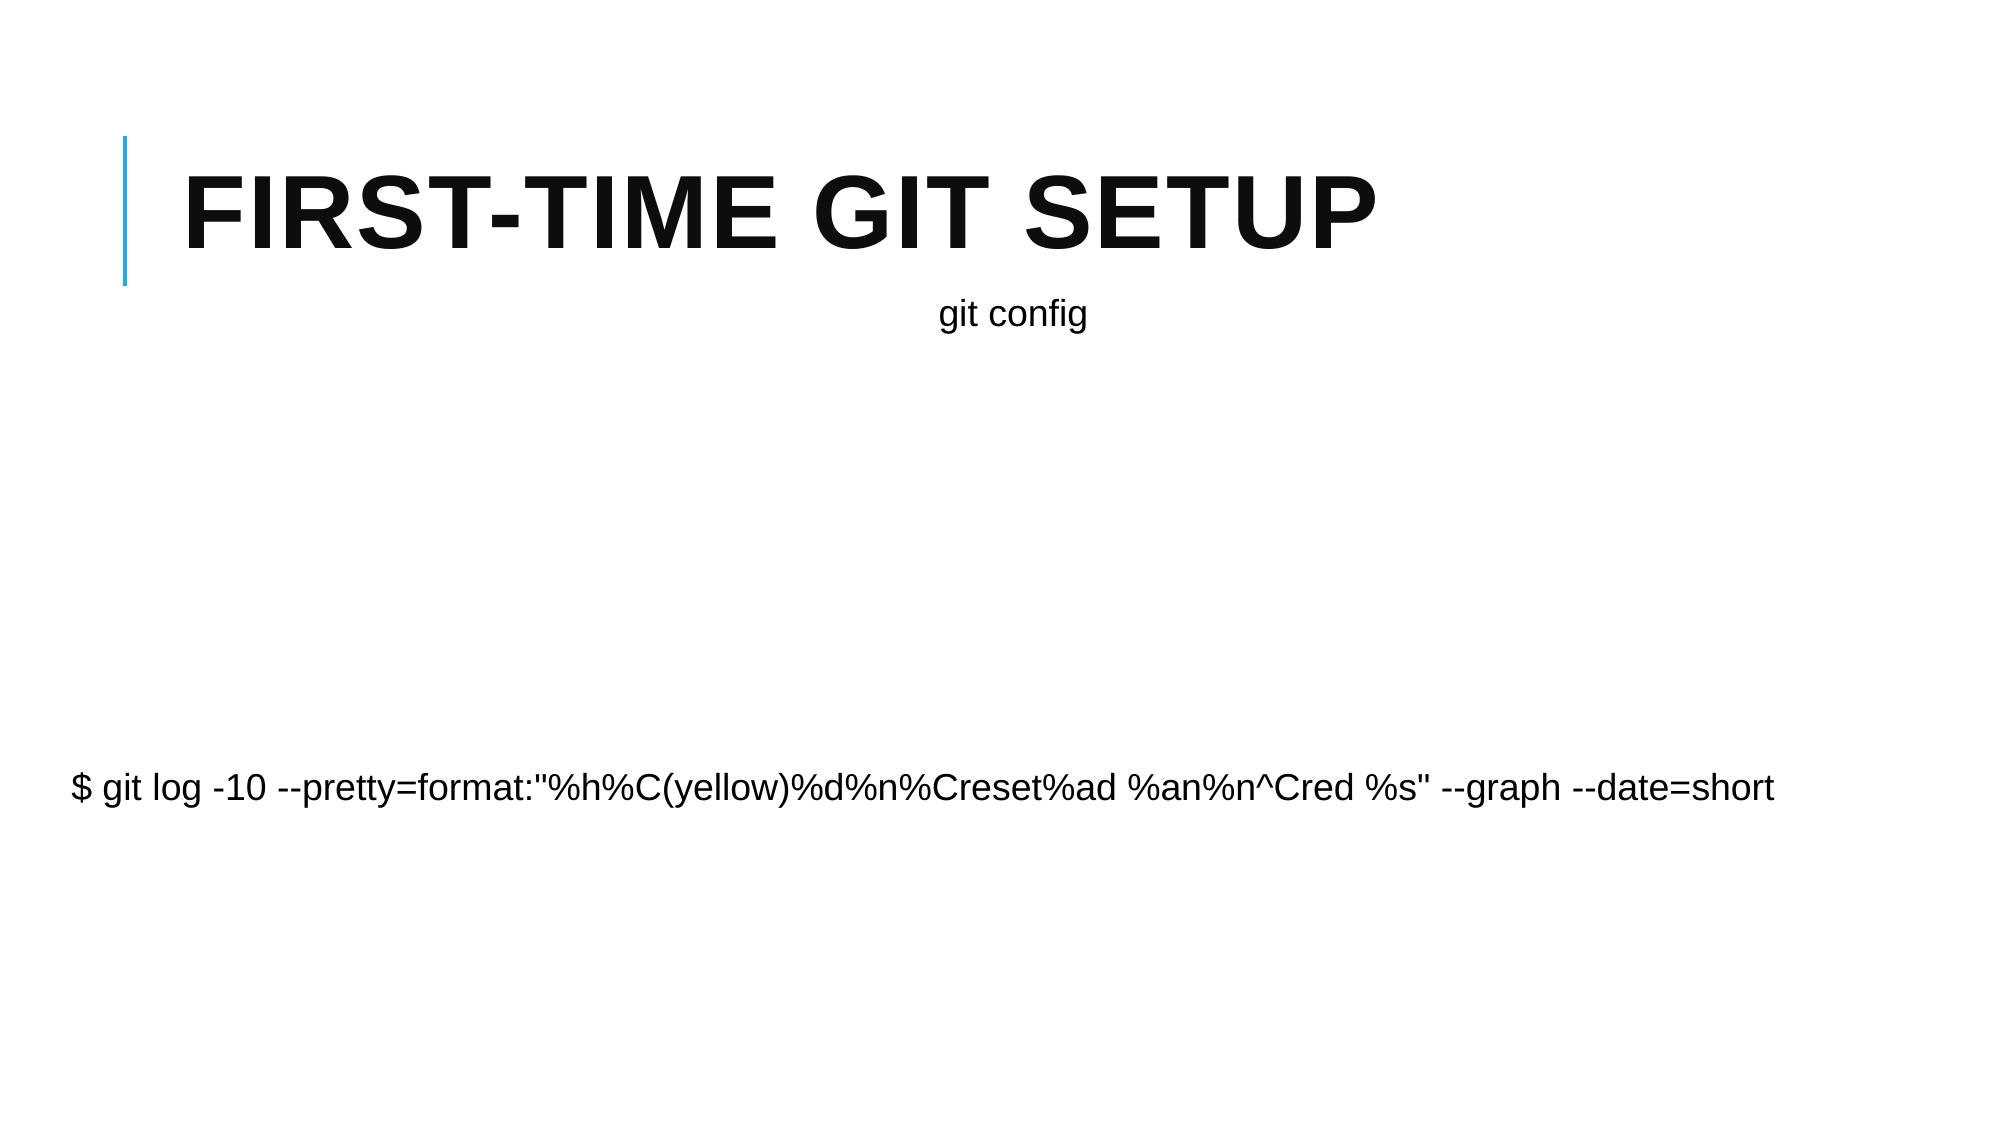

# First-Time Git Setup
 git config
$ git log -10 --pretty=format:"%h%C(yellow)%d%n%Creset%ad %an%n^Cred %s" --graph --date=short